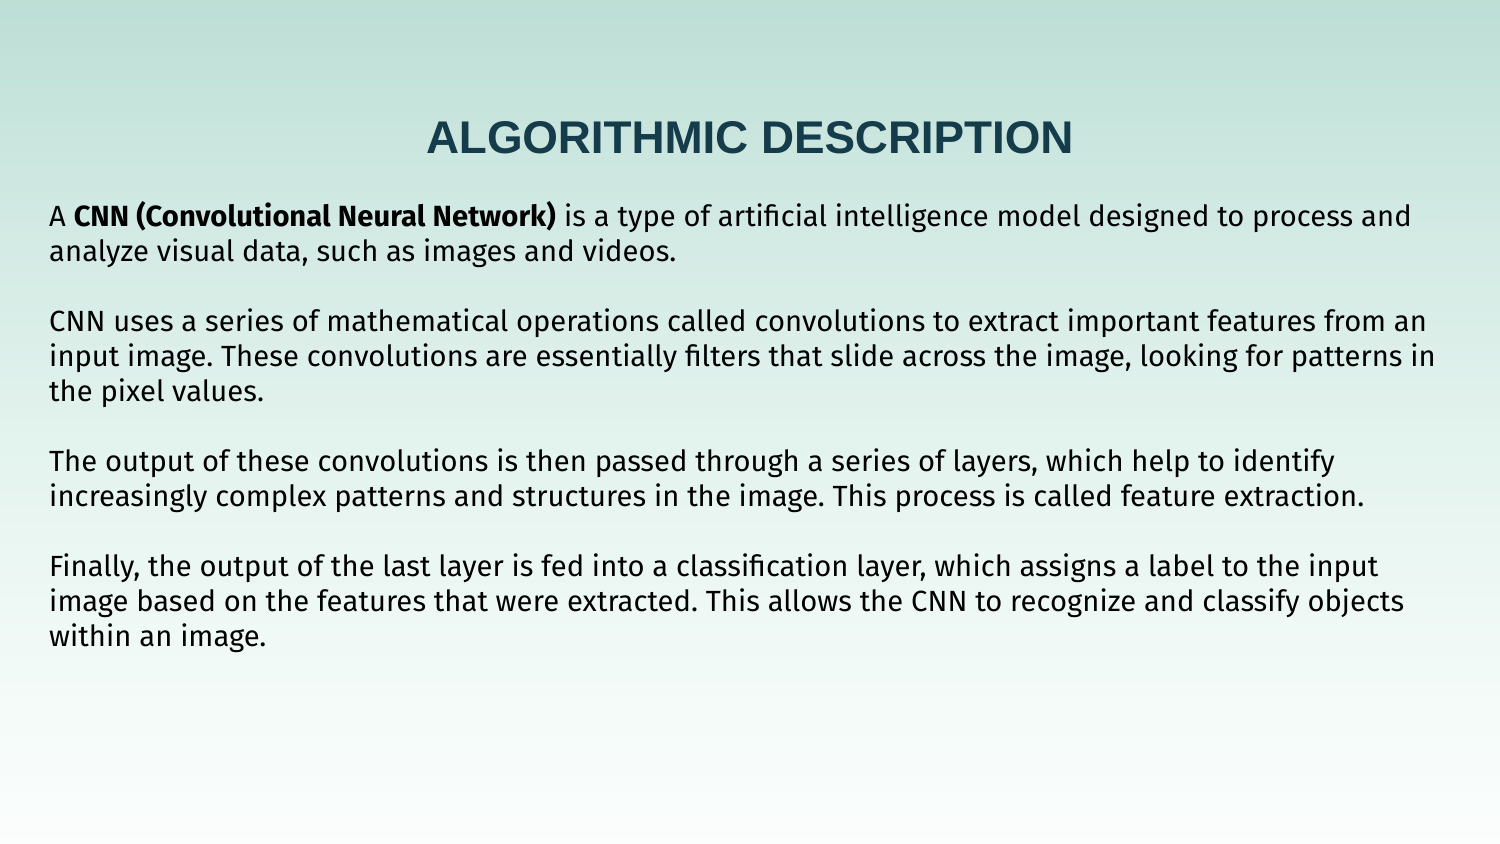

# ALGORITHMIC DESCRIPTION
A CNN (Convolutional Neural Network) is a type of artificial intelligence model designed to process and analyze visual data, such as images and videos.

CNN uses a series of mathematical operations called convolutions to extract important features from an input image. These convolutions are essentially filters that slide across the image, looking for patterns in the pixel values.

The output of these convolutions is then passed through a series of layers, which help to identify increasingly complex patterns and structures in the image. This process is called feature extraction.

Finally, the output of the last layer is fed into a classification layer, which assigns a label to the input image based on the features that were extracted. This allows the CNN to recognize and classify objects within an image.